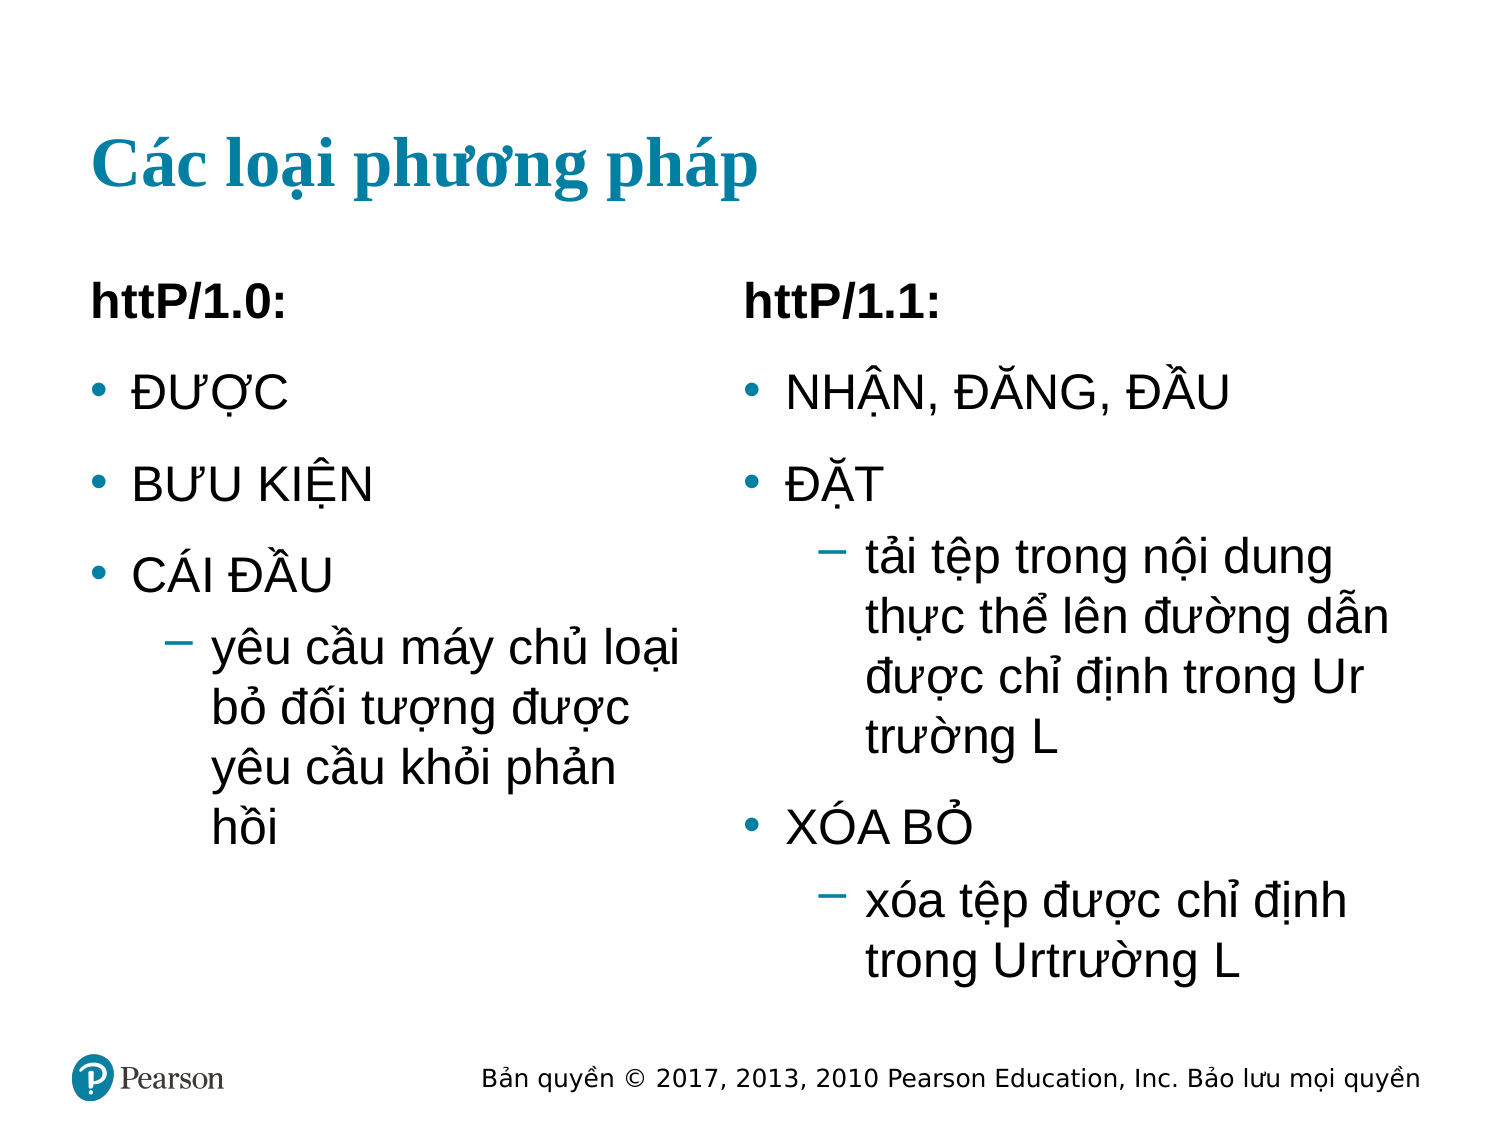

# Các loại phương pháp
h t t P/1.0:
ĐƯỢC
BƯU KIỆN
CÁI ĐẦU
yêu cầu máy chủ loại bỏ đối tượng được yêu cầu khỏi phản hồi
h t t P/1.1:
NHẬN, ĐĂNG, ĐẦU
ĐẶT
tải tệp trong nội dung thực thể lên đường dẫn được chỉ định trong U r trường L
XÓA BỎ
xóa tệp được chỉ định trong U r trường L